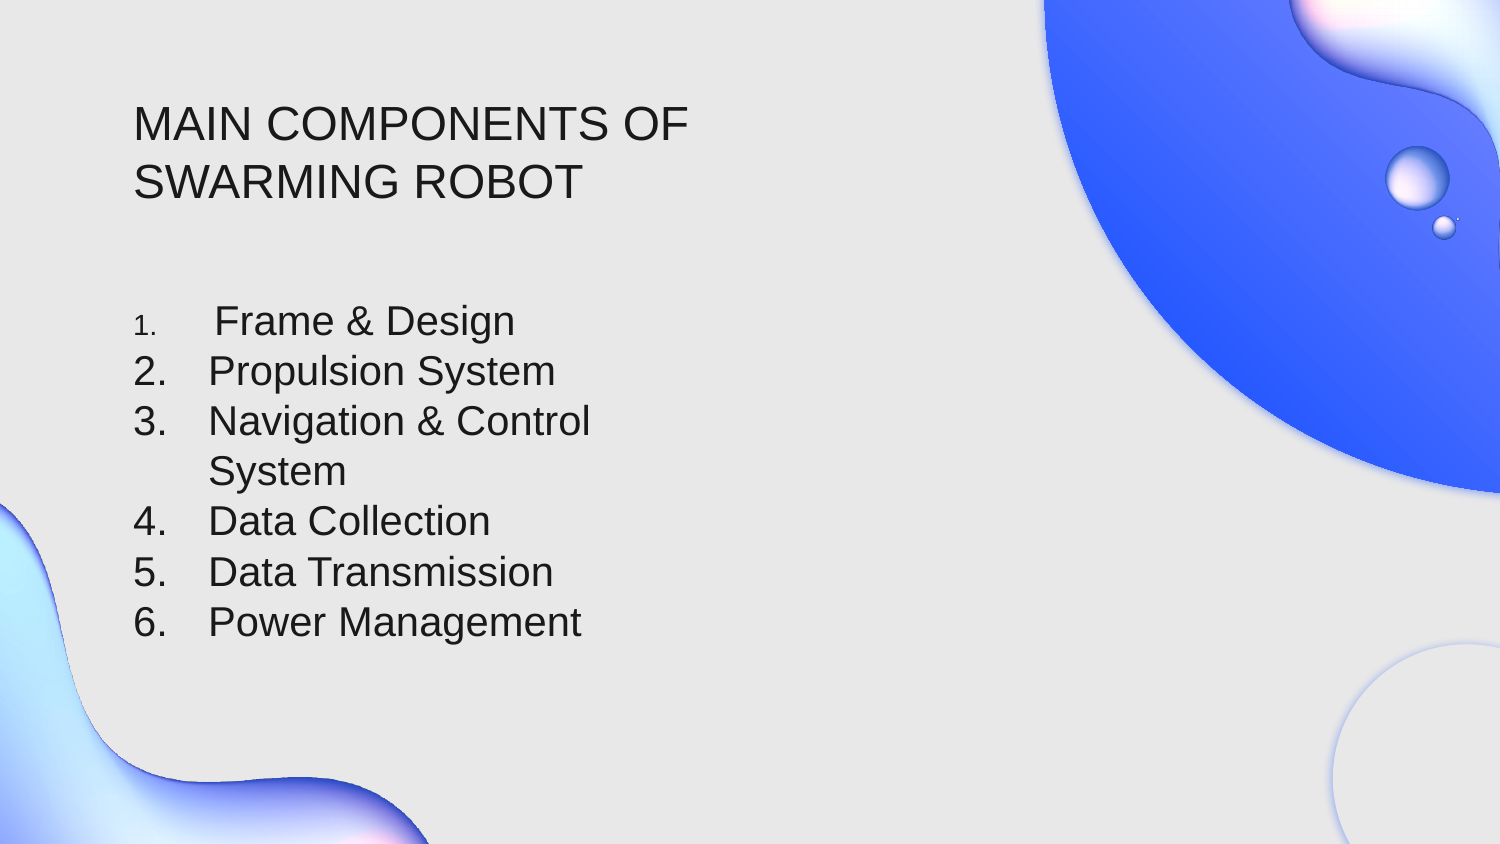

# MAIN COMPONENTS OF SWARMING ROBOT
   Frame & Design
Propulsion System
Navigation & Control System
Data Collection
Data Transmission
Power Management